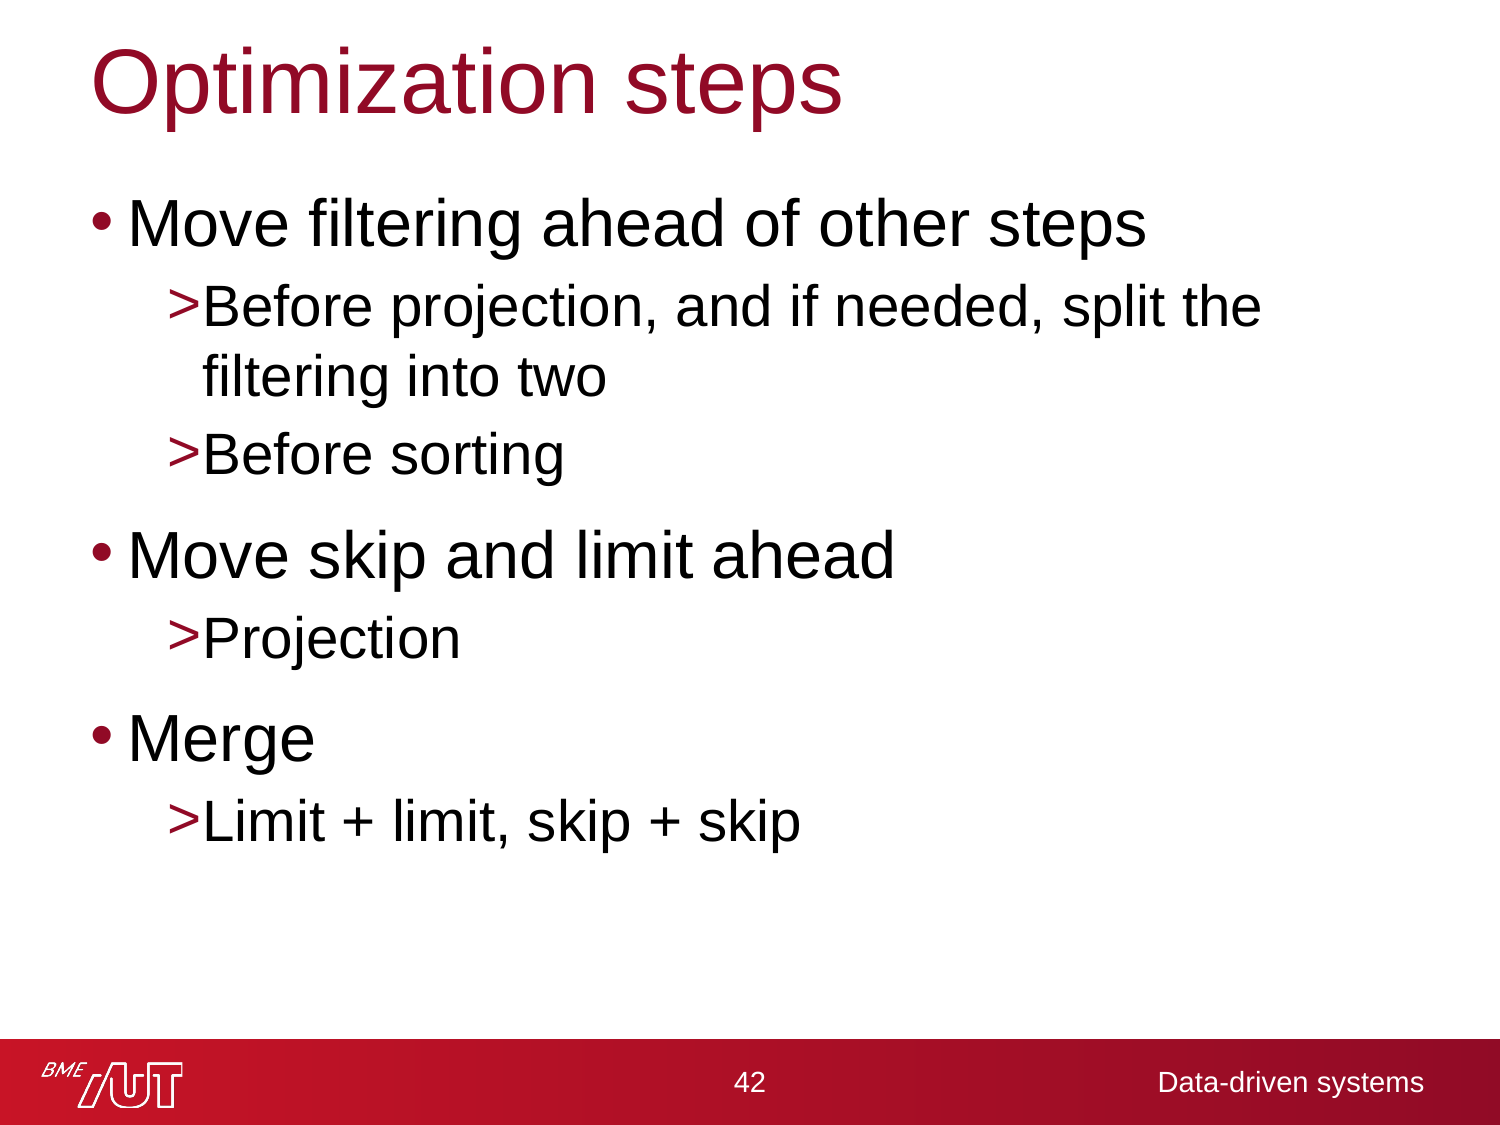

# Optimization steps
Move filtering ahead of other steps
Before projection, and if needed, split the filtering into two
Before sorting
Move skip and limit ahead
Projection
Merge
Limit + limit, skip + skip
42
Data-driven systems